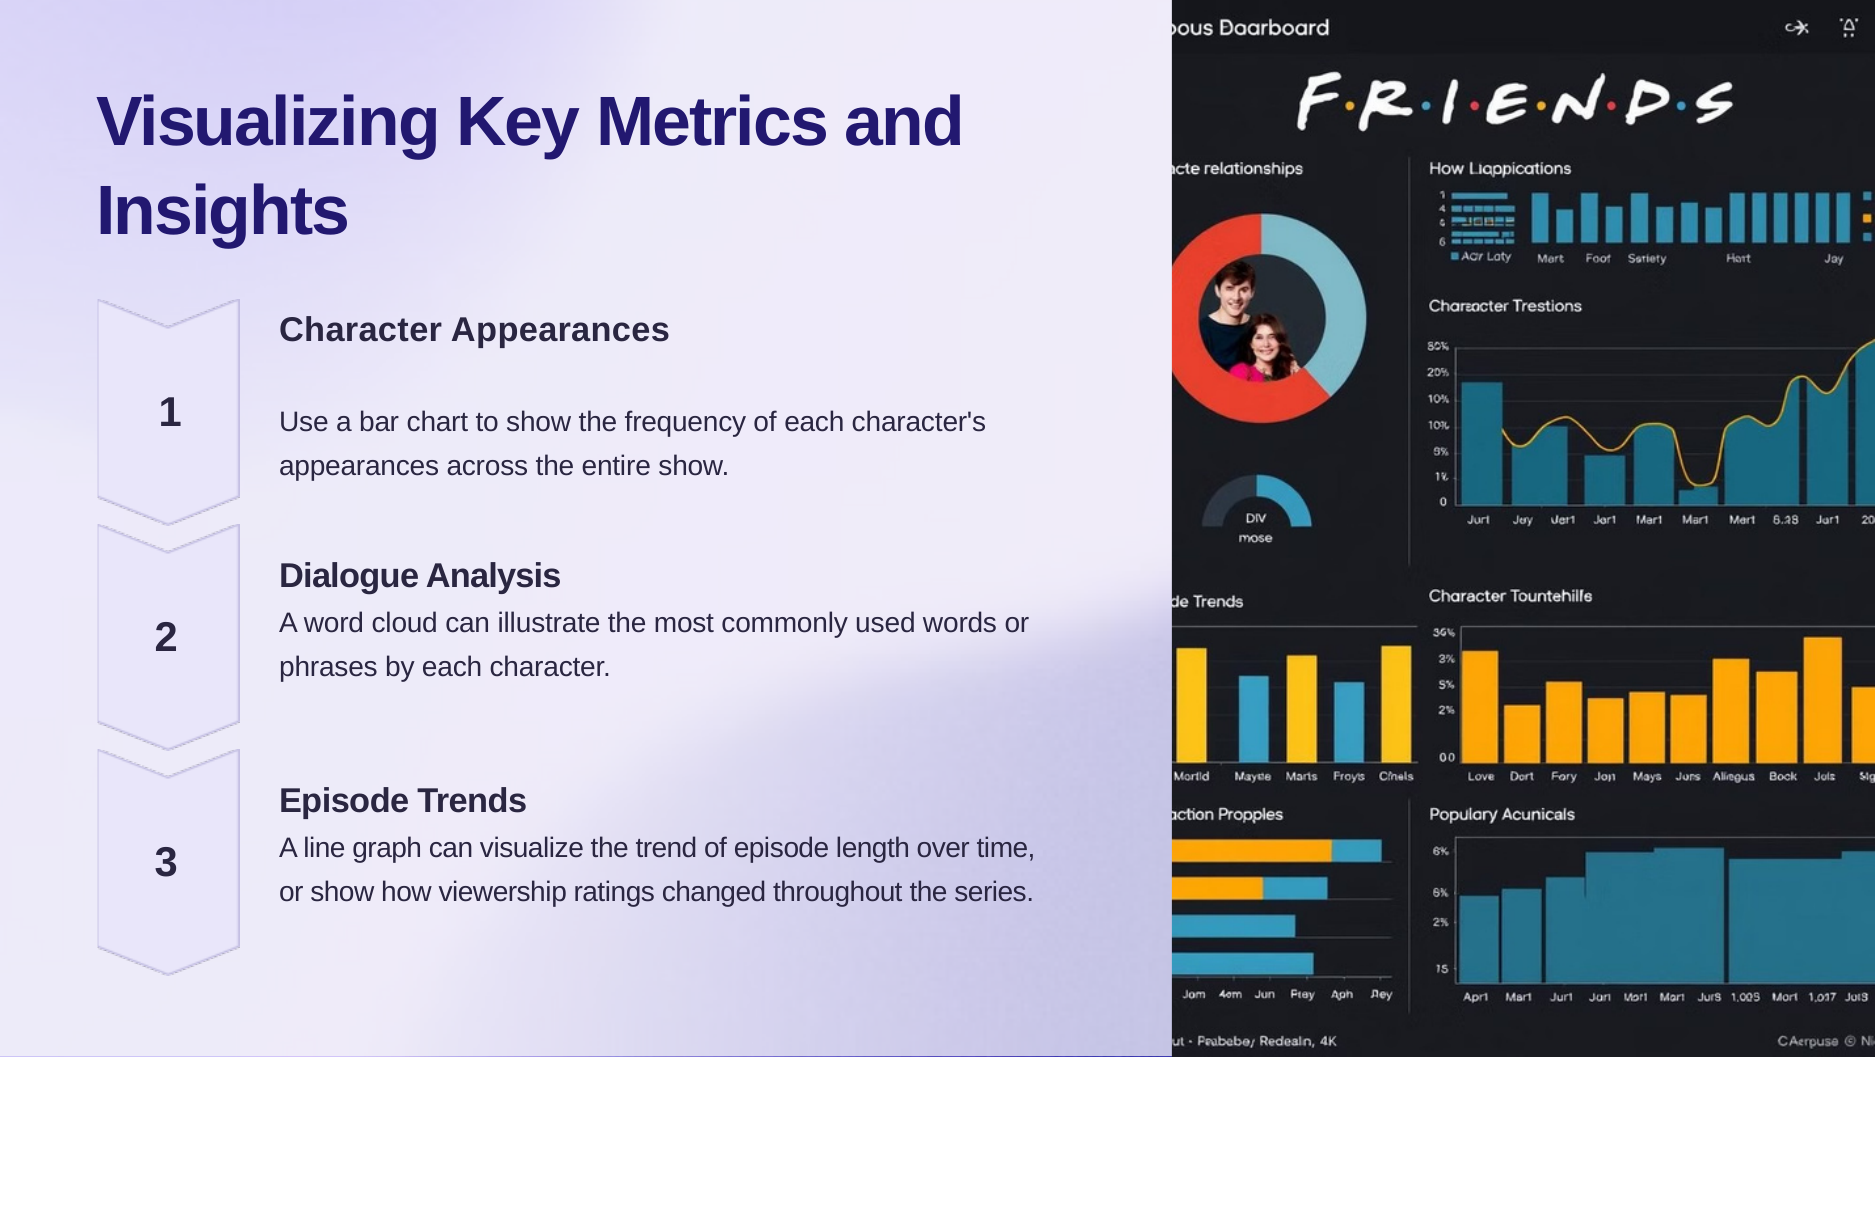

Visualizing Key Metrics and  Insights

Character Appearances
1
Use a bar chart to show the frequency of each character's  appearances across the entire show.

Dialogue Analysis
A word cloud can illustrate the most commonly used words or  phrases by each character.
2

Episode Trends
A line graph can visualize the trend of episode length over time,  or show how viewership ratings changed throughout the series.
3